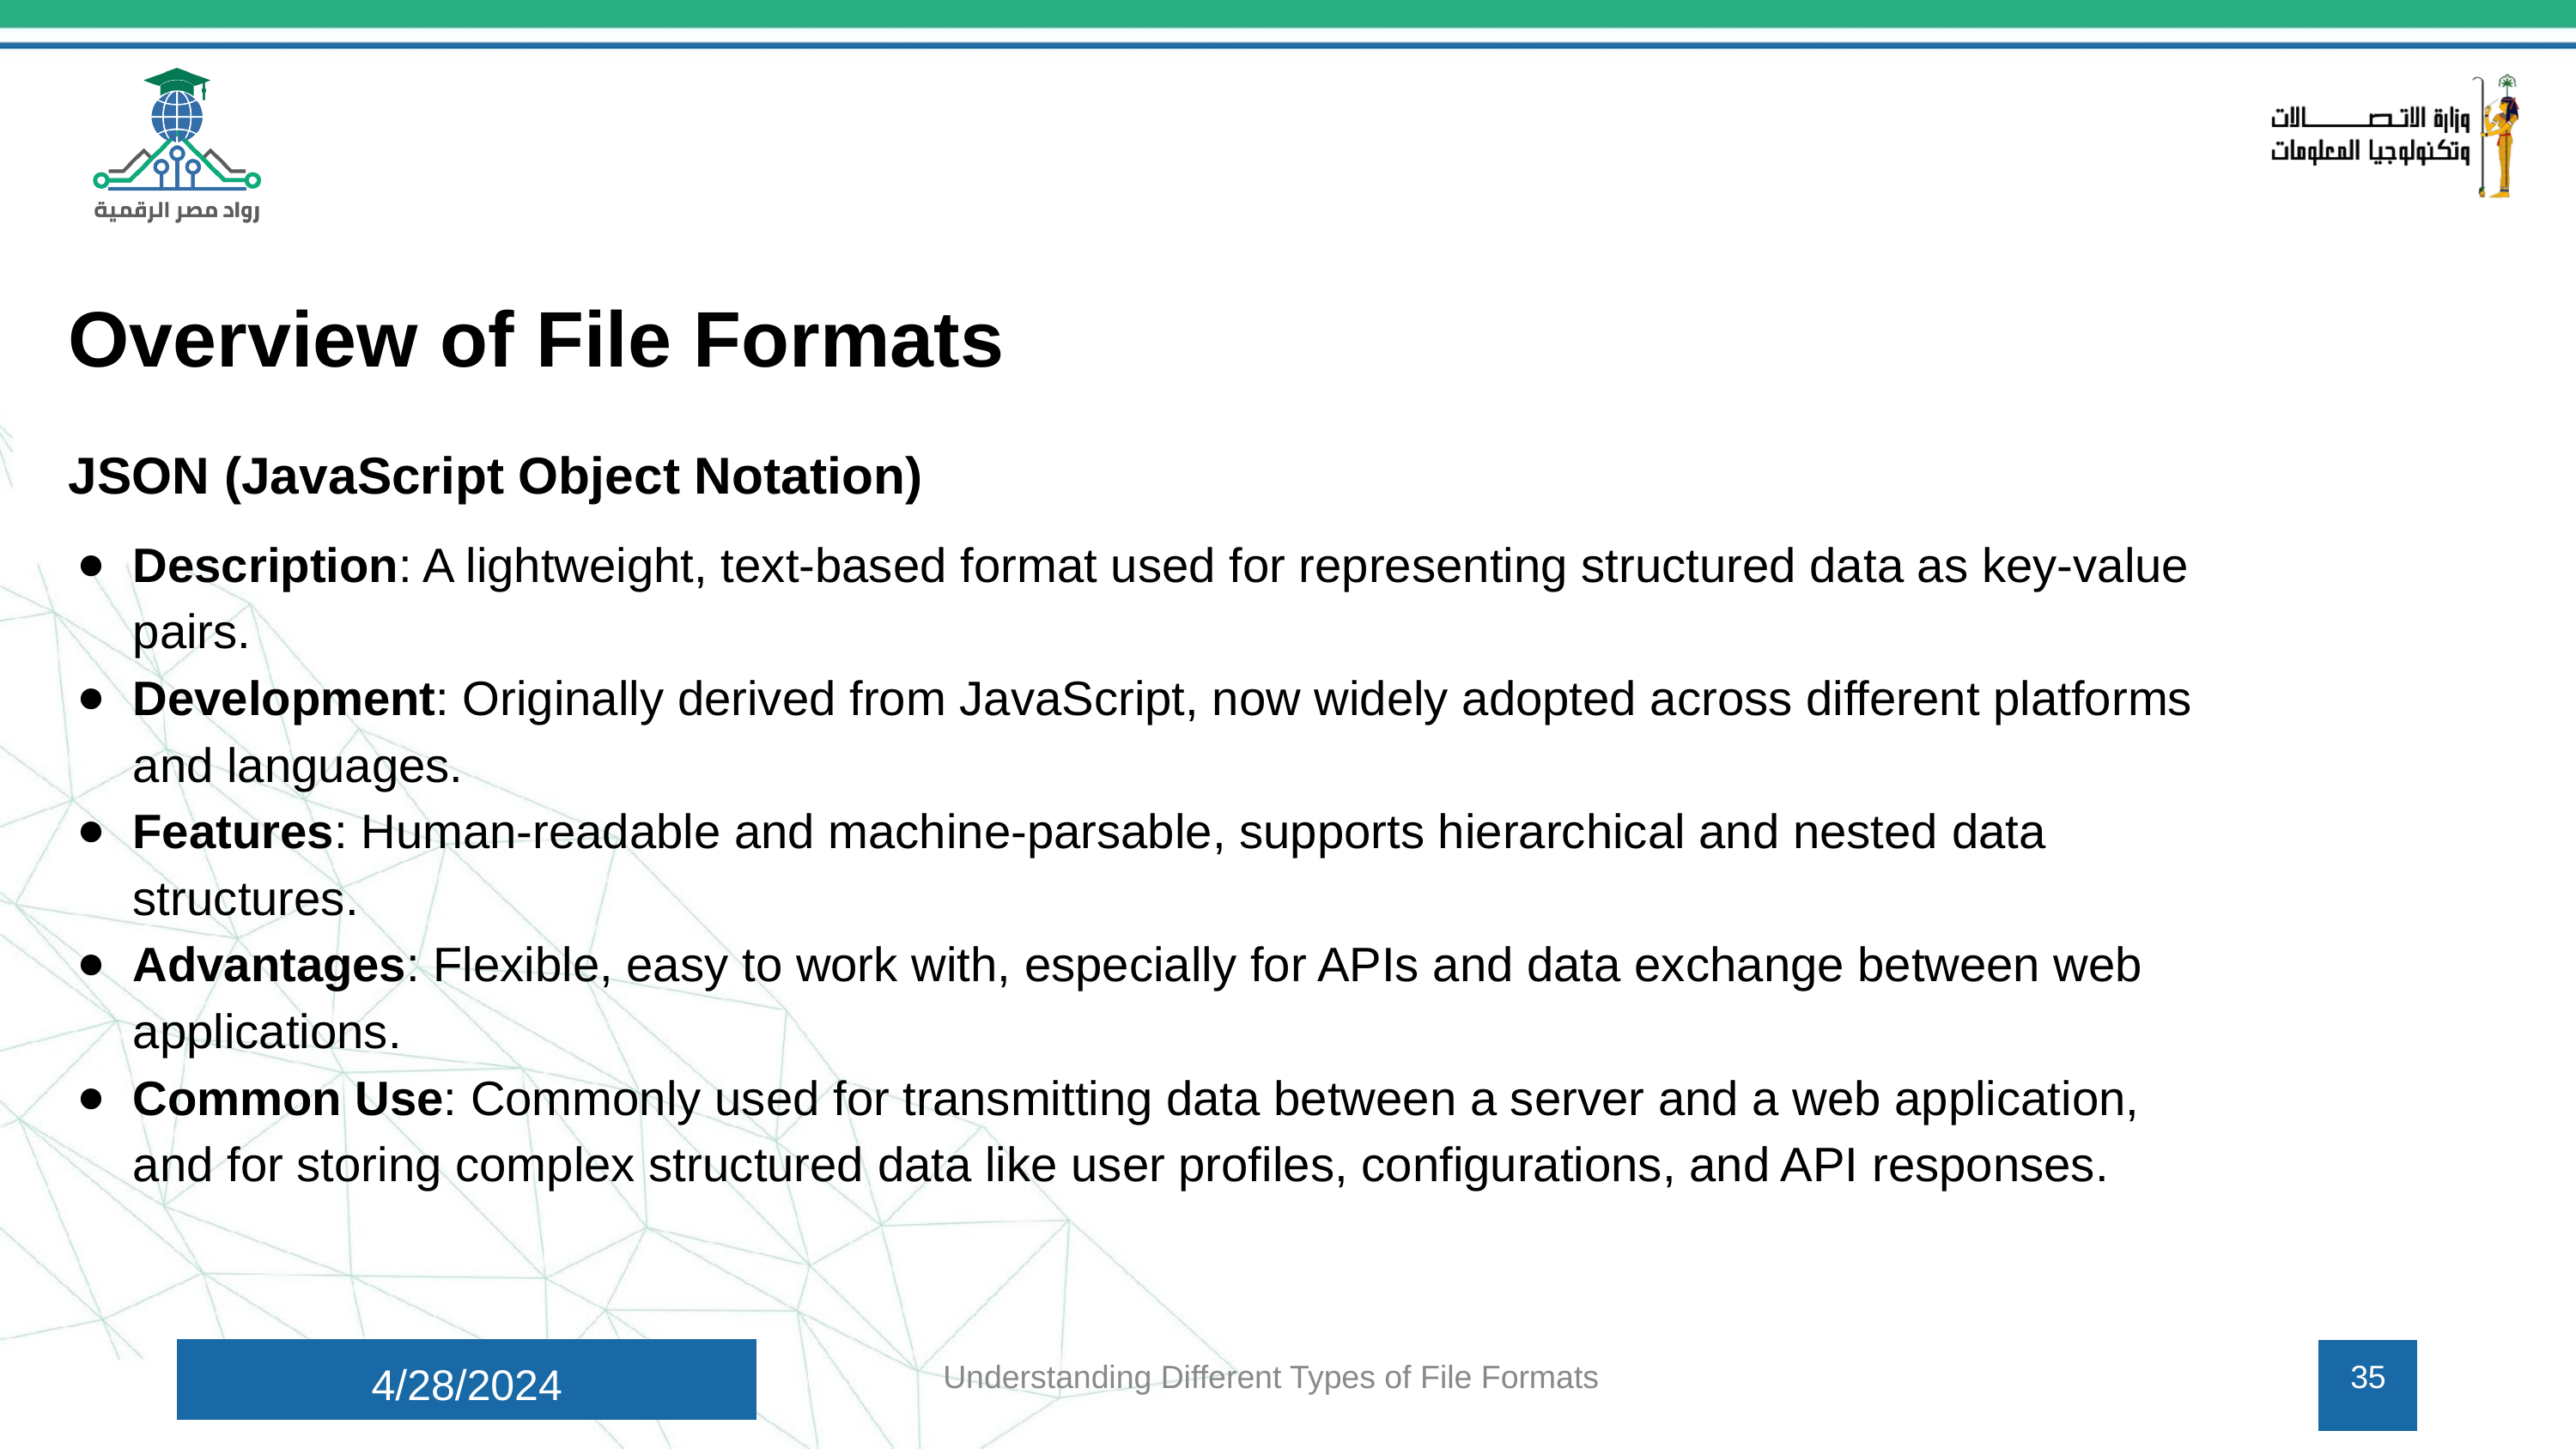

Overview of File Formats
JSON (JavaScript Object Notation)
Description: A lightweight, text-based format used for representing structured data as key-value pairs.
Development: Originally derived from JavaScript, now widely adopted across different platforms and languages.
Features: Human-readable and machine-parsable, supports hierarchical and nested data structures.
Advantages: Flexible, easy to work with, especially for APIs and data exchange between web applications.
Common Use: Commonly used for transmitting data between a server and a web application, and for storing complex structured data like user profiles, configurations, and API responses.

4/28/2024
Understanding Different Types of File Formats
35